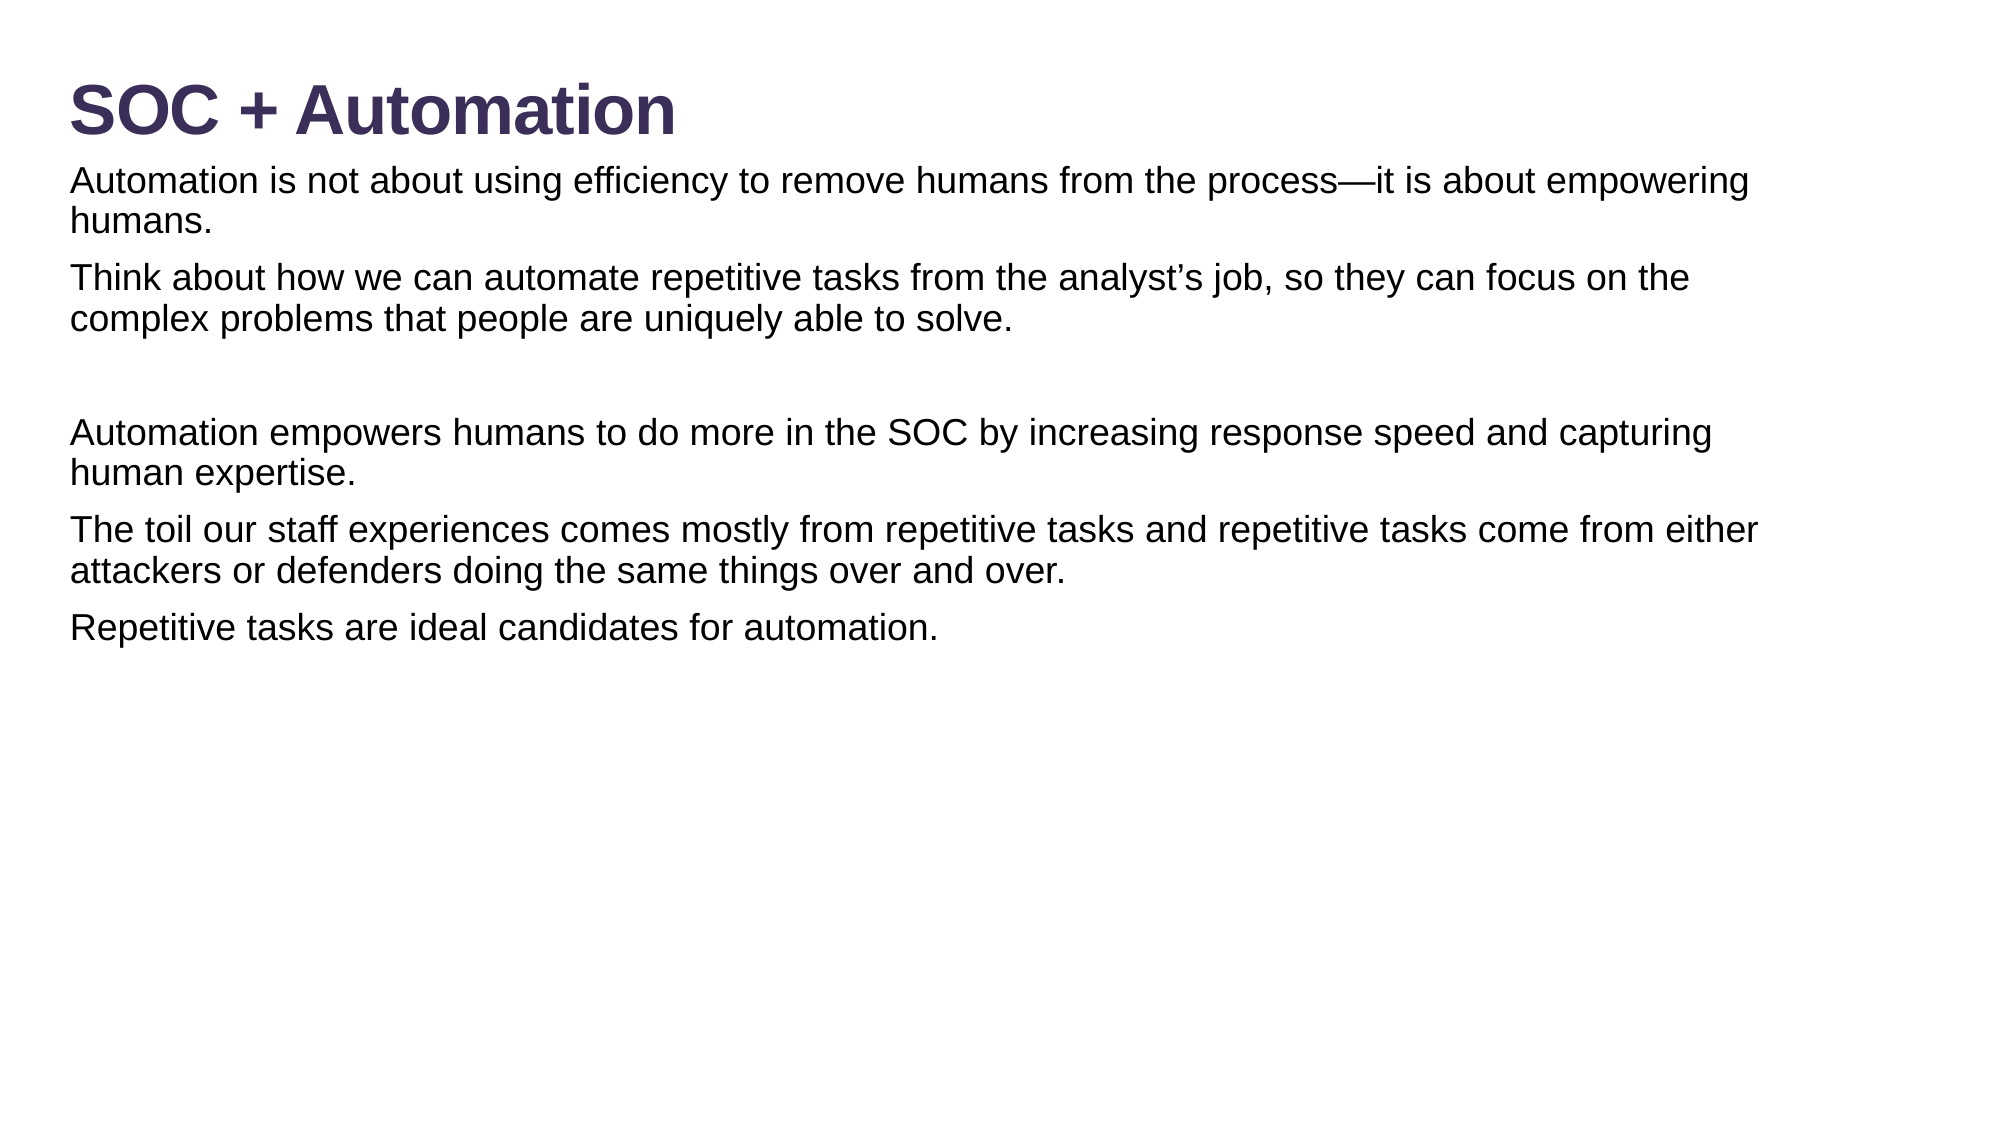

# SOC + Automation
Automation is not about using efficiency to remove humans from the process—it is about empowering humans.
Think about how we can automate repetitive tasks from the analyst’s job, so they can focus on the complex problems that people are uniquely able to solve.

Automation empowers humans to do more in the SOC by increasing response speed and capturing human expertise.
The toil our staff experiences comes mostly from repetitive tasks and repetitive tasks come from either attackers or defenders doing the same things over and over.
Repetitive tasks are ideal candidates for automation.